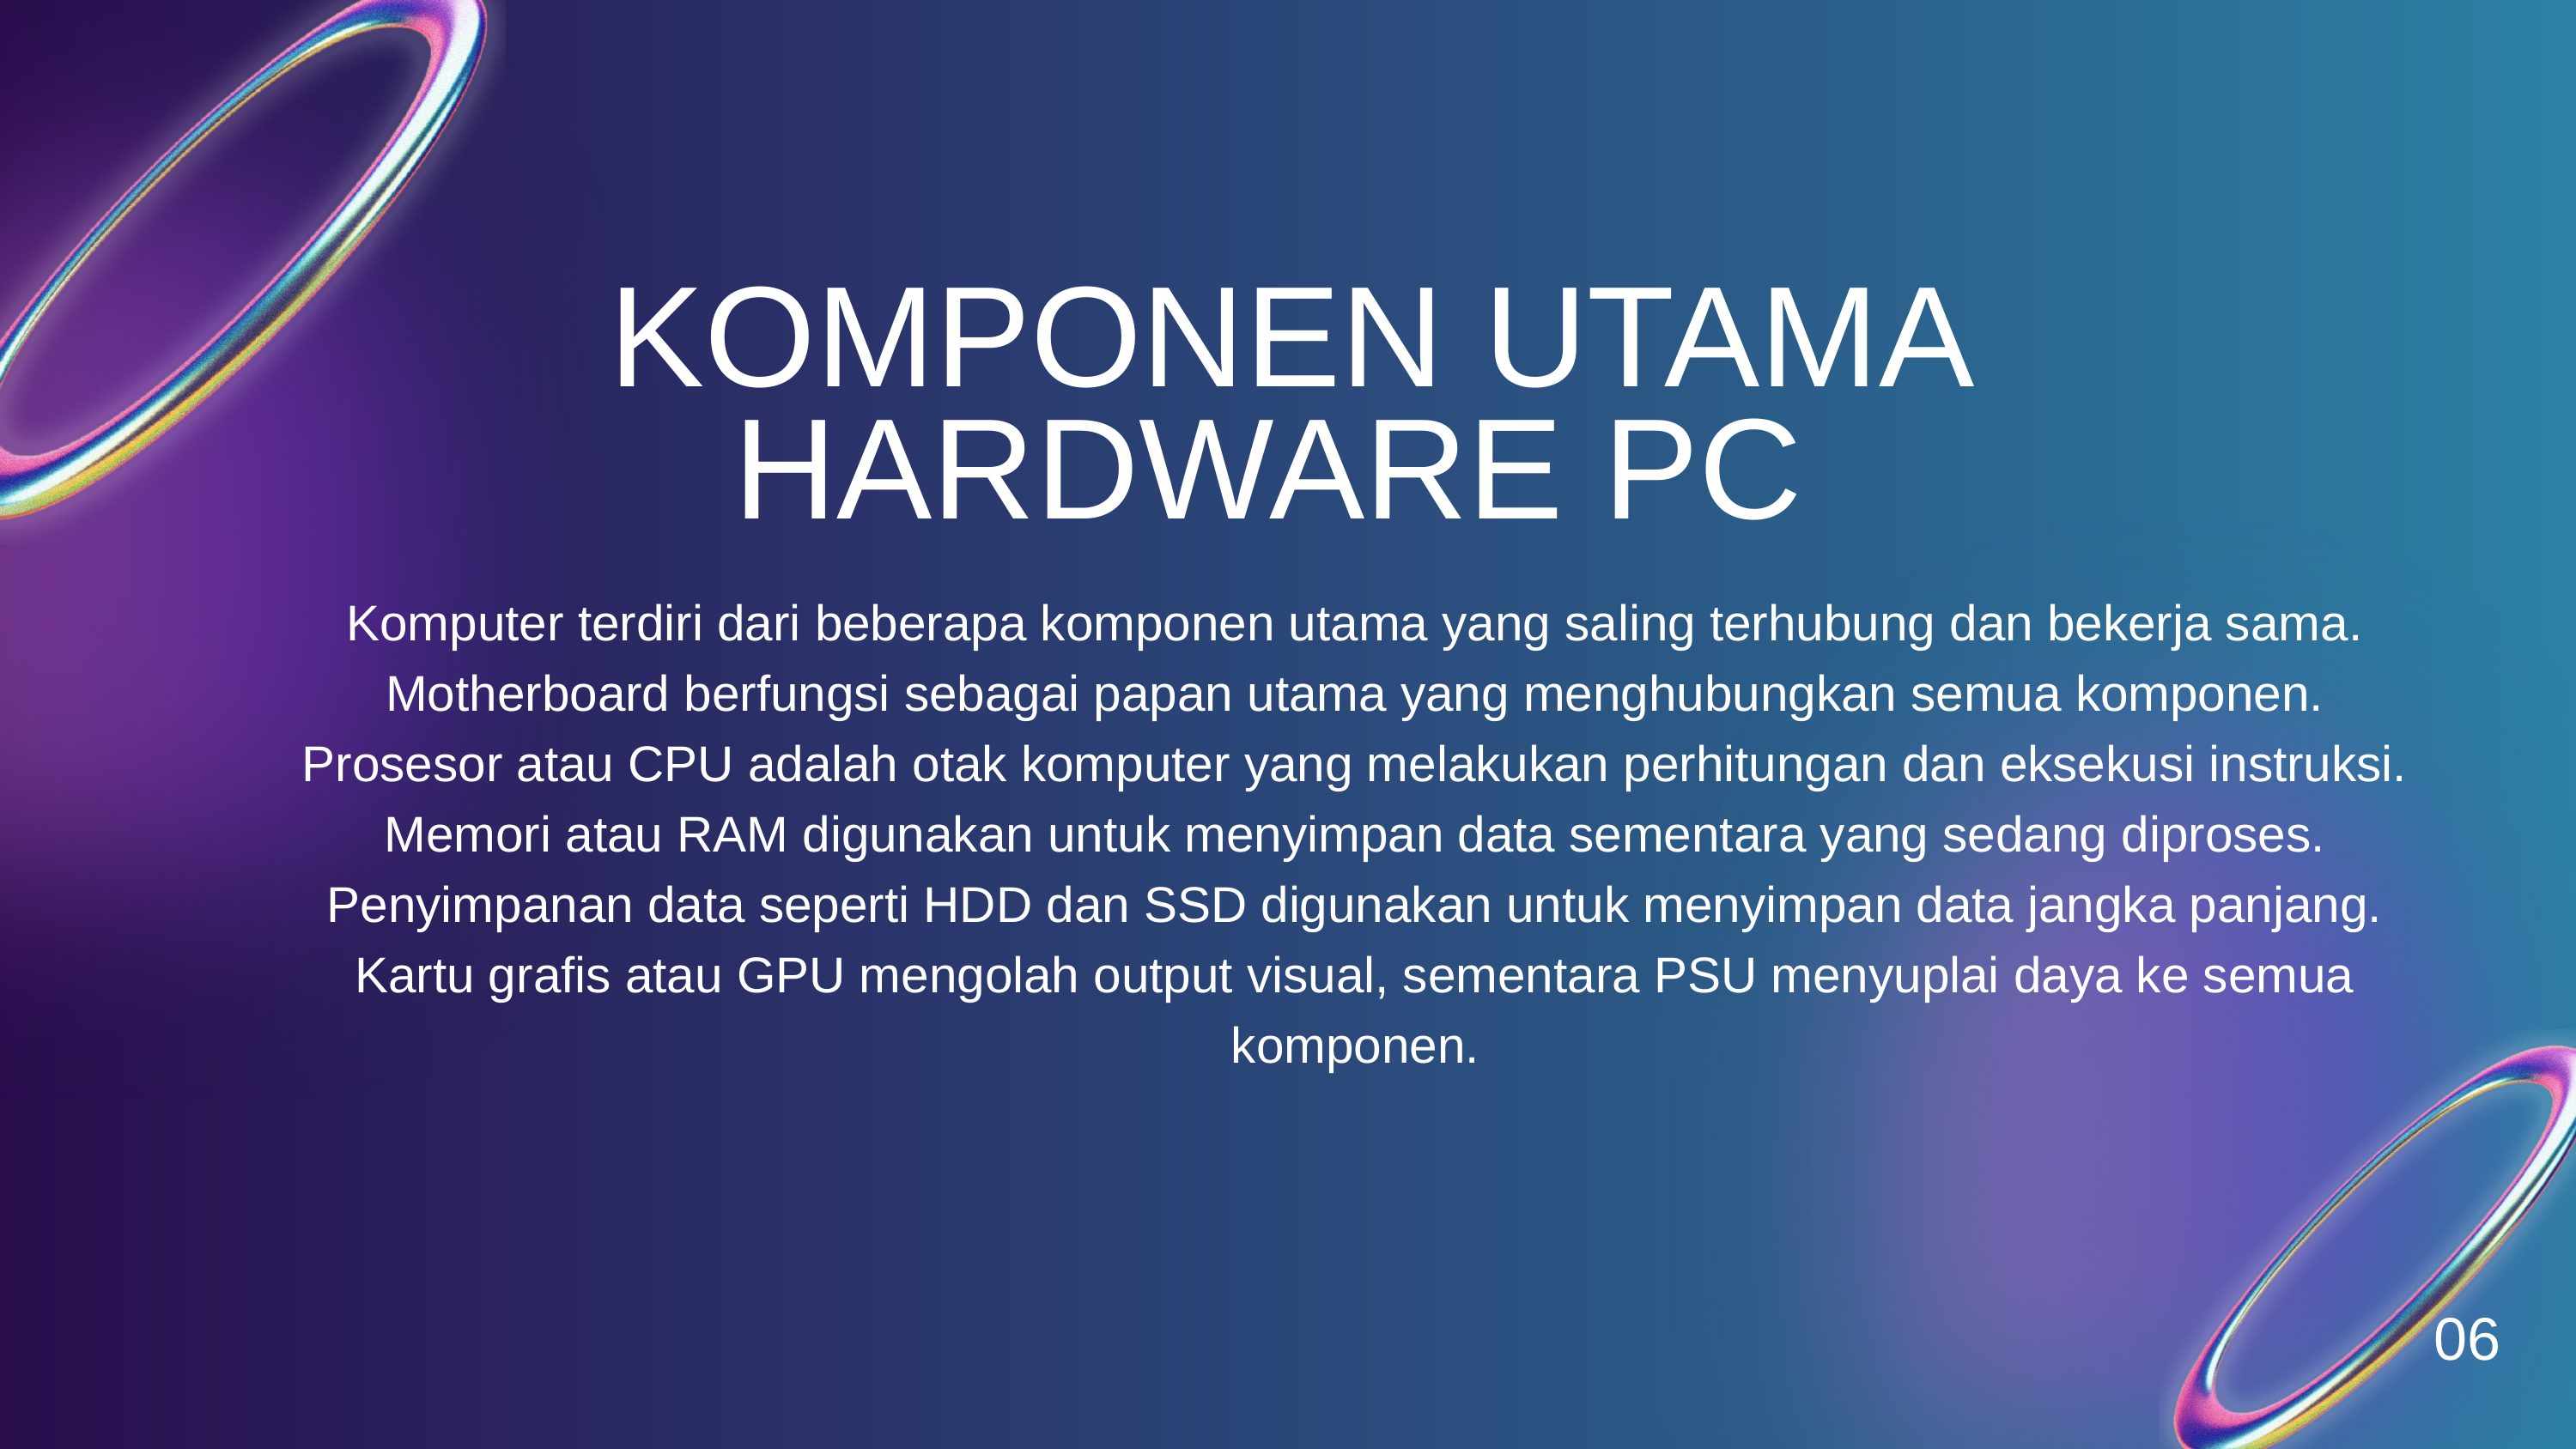

KOMPONEN UTAMA HARDWARE PC

Komputer terdiri dari beberapa komponen utama yang saling terhubung dan bekerja sama. Motherboard berfungsi sebagai papan utama yang menghubungkan semua komponen. Prosesor atau CPU adalah otak komputer yang melakukan perhitungan dan eksekusi instruksi. Memori atau RAM digunakan untuk menyimpan data sementara yang sedang diproses. Penyimpanan data seperti HDD dan SSD digunakan untuk menyimpan data jangka panjang. Kartu grafis atau GPU mengolah output visual, sementara PSU menyuplai daya ke semua komponen.

06